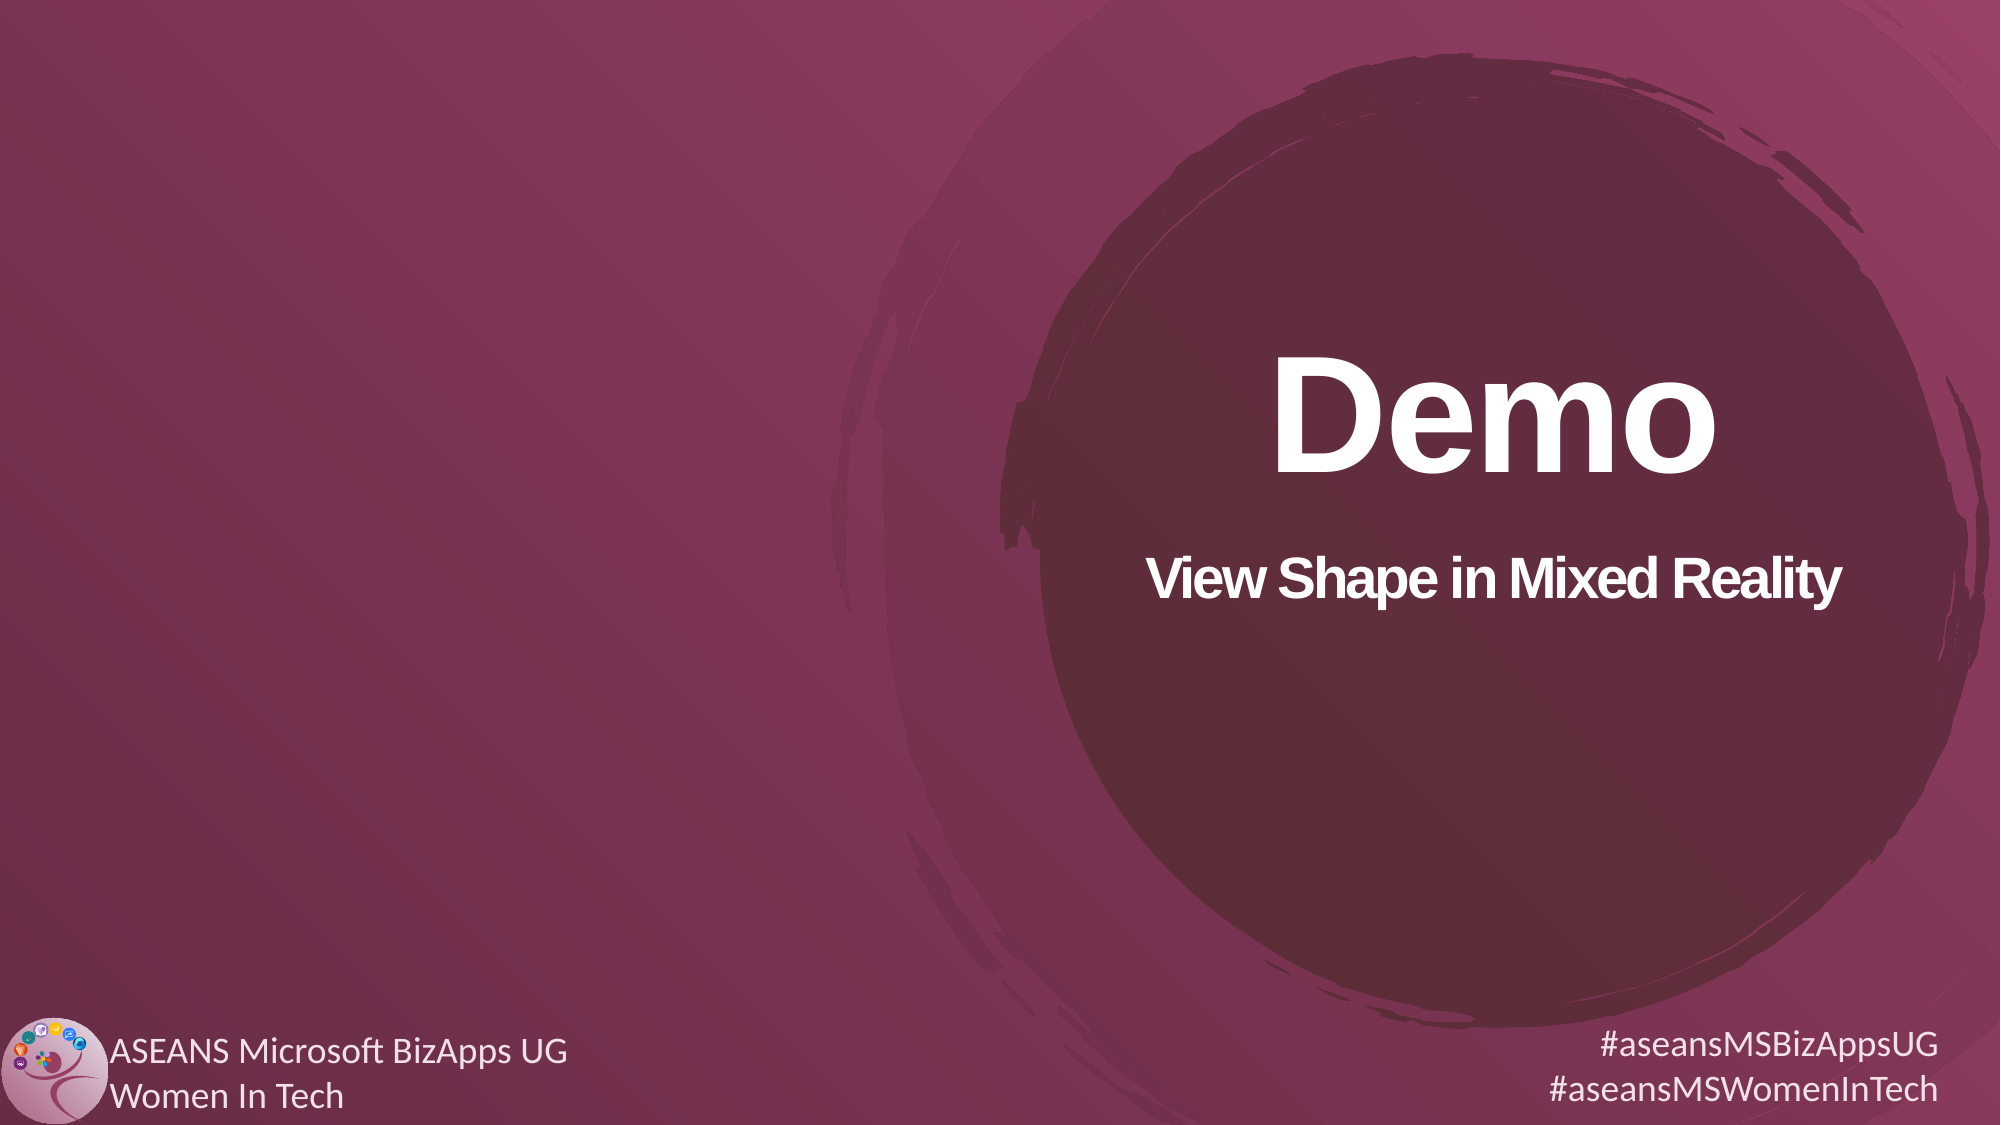

# Demo View Shape in Mixed Reality